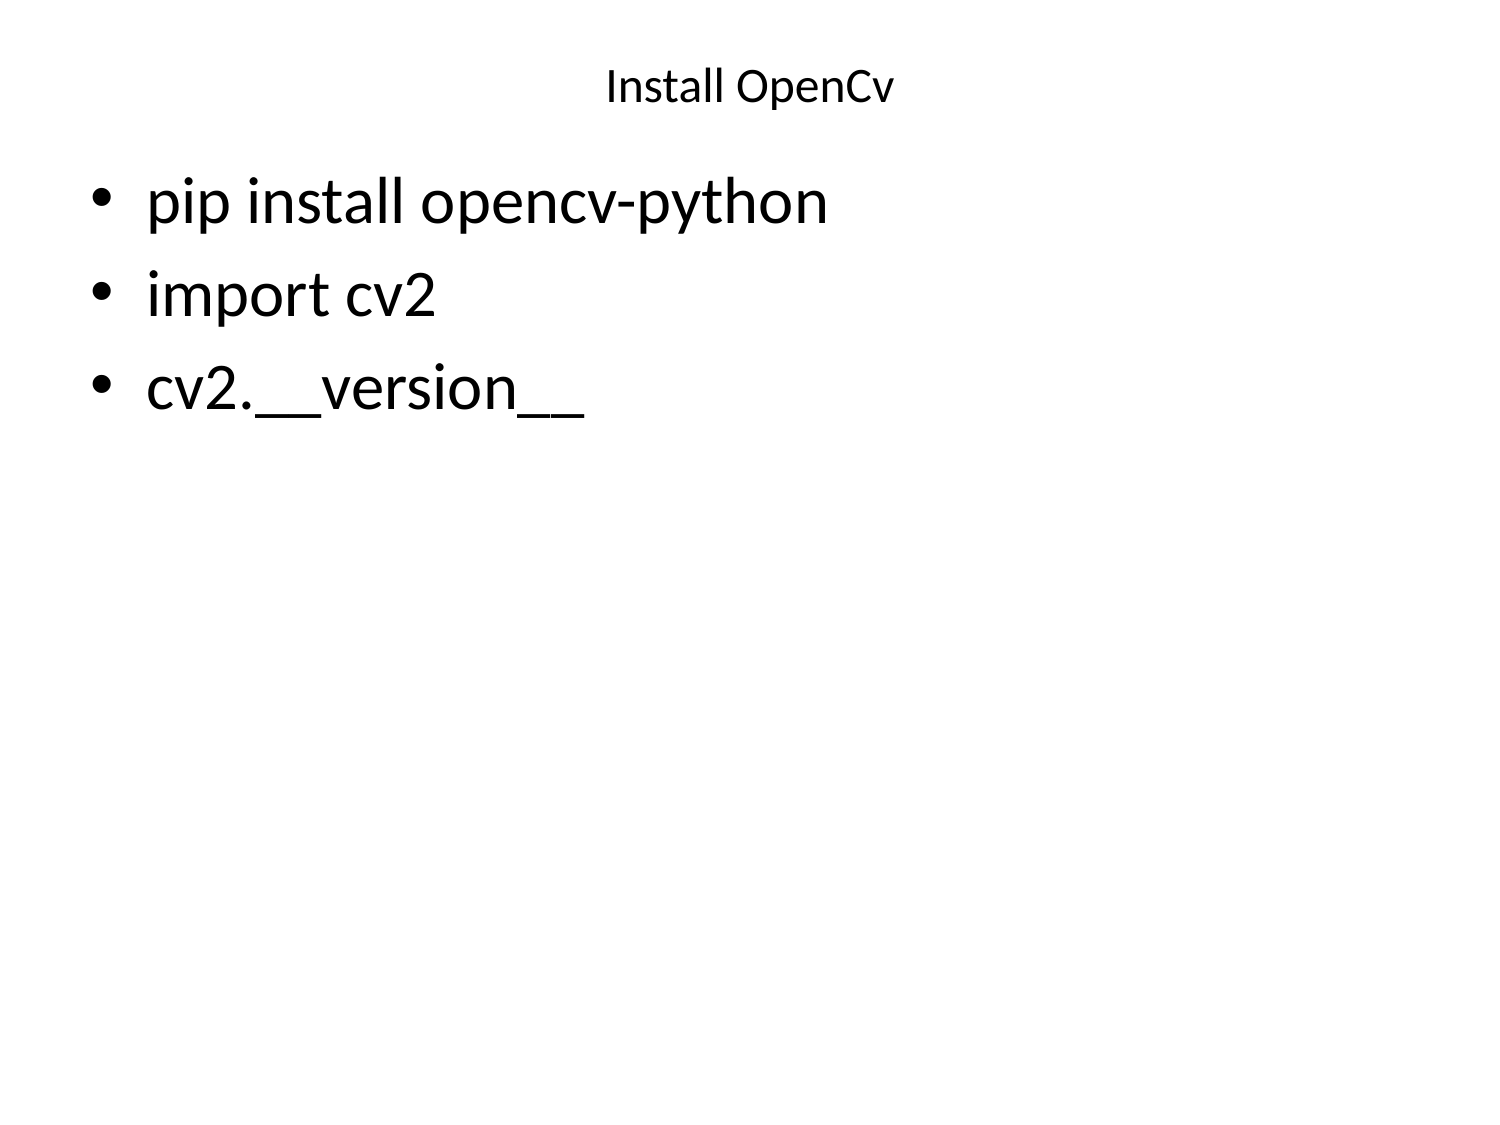

# Install OpenCv
pip install opencv-python
import cv2
cv2.__version__